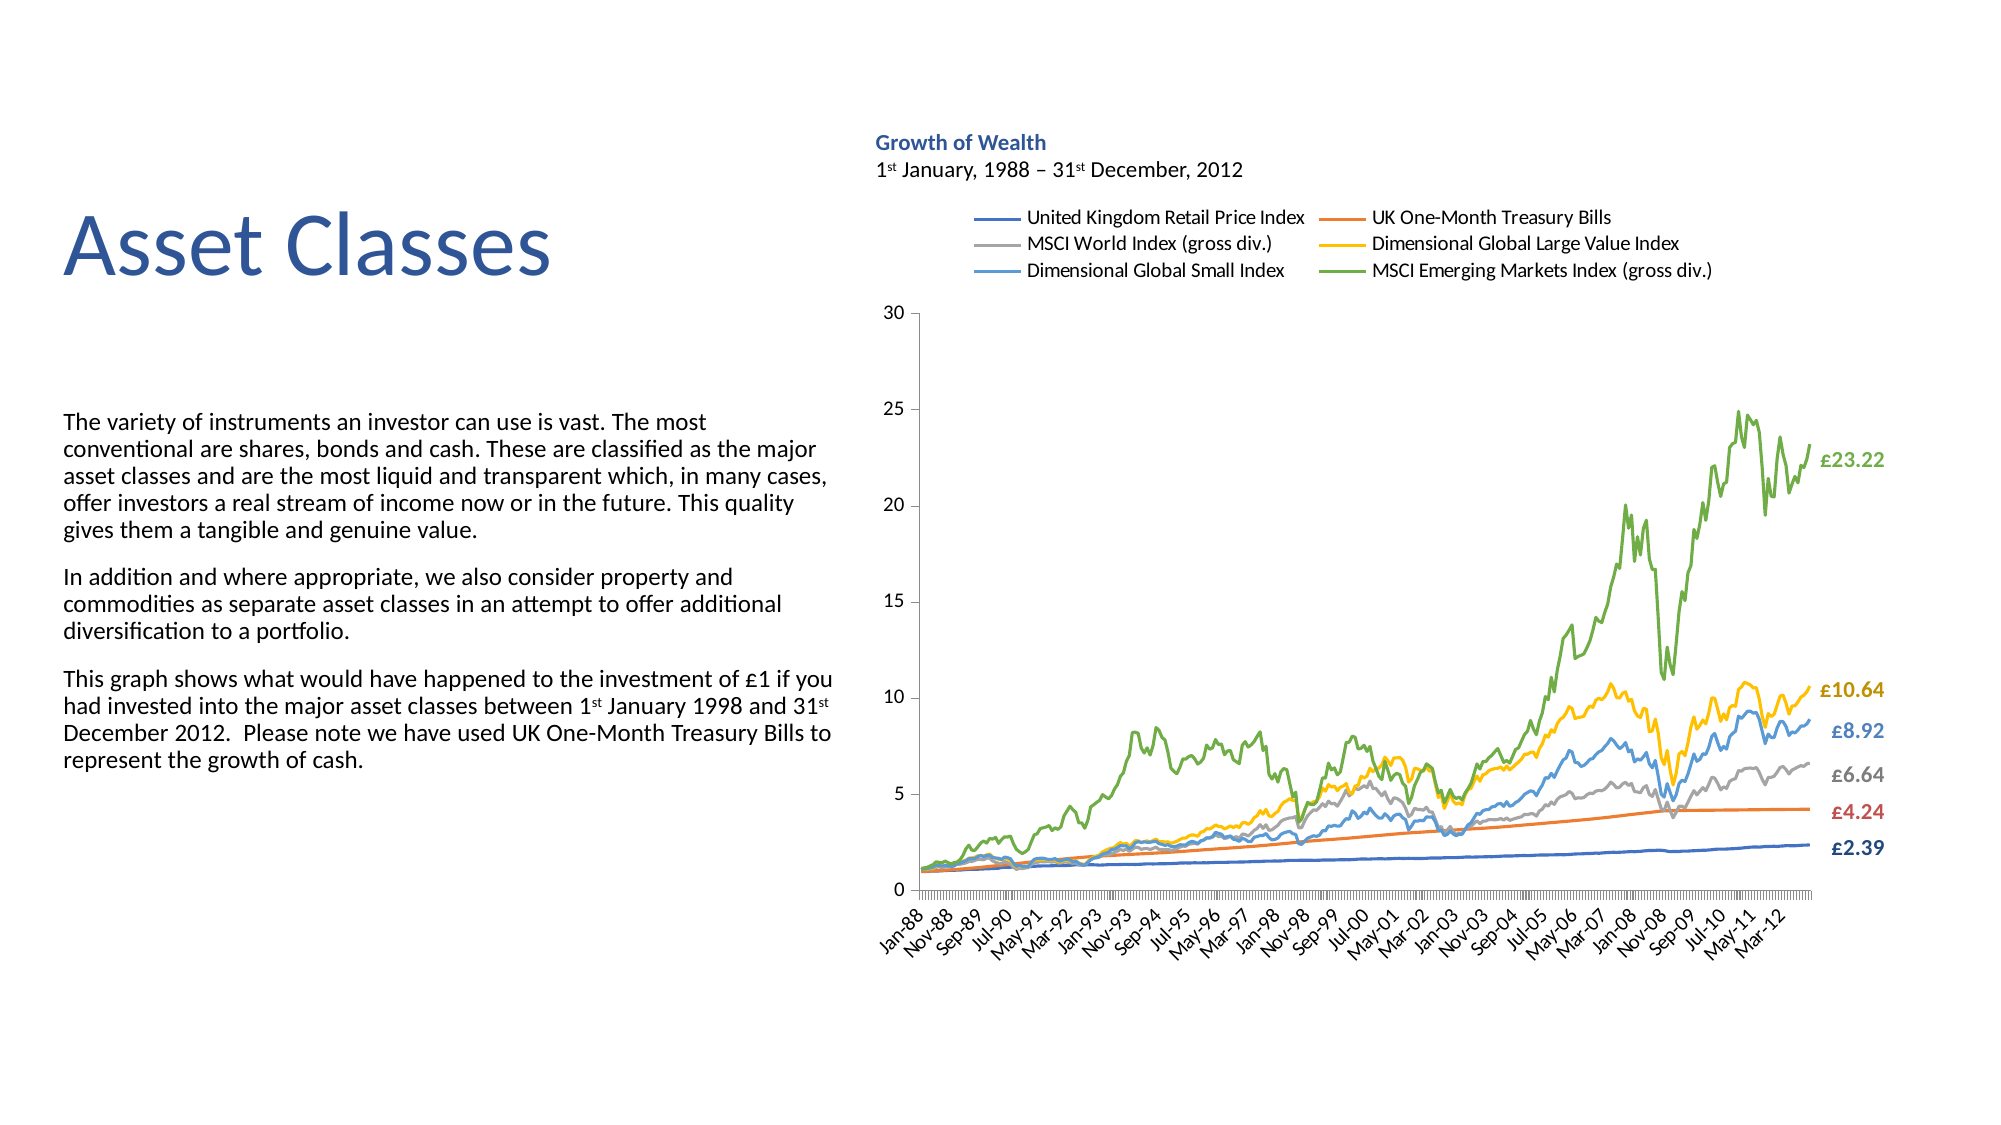

# Asset Classes
Growth of Wealth
1st January, 1988 – 31st December, 2012

### Chart

| Category | United Kingdom Retail Price Index | UK One-Month Treasury Bills | MSCI World Index (gross div.) | Dimensional Global Large Value Index | Dimensional Global Small Index | MSCI Emerging Markets Index (gross div.) |
|---|---|---|---|---|---|---|
| 32143 | 1.0 | 1.00698 | 1.09512 | 1.09441 | 1.09501 | 1.17398 |
| 32174 | 1.0039 | 1.01435 | 1.16705 | 1.16797 | 1.18147 | 1.18628 |
| 32203 | 1.00782 | 1.02142 | 1.11736 | 1.13216 | 1.15614 | 1.22065 |
| 32234 | 1.02424 | 1.02814 | 1.13769 | 1.16466 | 1.19712 | 1.29266 |
| 32264 | 1.02813 | 1.03423 | 1.13943 | 1.18253 | 1.22815 | 1.36037 |
| 32295 | 1.03204 | 1.0421 | 1.22188 | 1.28765 | 1.33436 | 1.51018 |
| 32325 | 1.03297 | 1.05091 | 1.2467 | 1.34466 | 1.31667 | 1.47371 |
| 32356 | 1.04454 | 1.06114 | 1.19444 | 1.28141 | 1.28793 | 1.45371 |
| 32387 | 1.04934 | 1.07152 | 1.24111 | 1.32734 | 1.30932 | 1.54267 |
| 32417 | 1.05994 | 1.08206 | 1.26839 | 1.33455 | 1.30166 | 1.46839 |
| 32448 | 1.06482 | 1.09365 | 1.25074 | 1.32425 | 1.27553 | 1.39303 |
| 32478 | 1.06769 | 1.10533 | 1.29052 | 1.37903 | 1.30911 | 1.46206 |
| 32509 | 1.07442 | 1.11706 | 1.38321 | 1.48419 | 1.42057 | 1.49305 |
| 32540 | 1.08216 | 1.12911 | 1.38053 | 1.48853 | 1.44221 | 1.61406 |
| 32568 | 1.08703 | 1.14107 | 1.41784 | 1.54602 | 1.50282 | 1.83431 |
| 32599 | 1.10637 | 1.15312 | 1.44979 | 1.5924 | 1.56726 | 2.18091 |
| 32629 | 1.11312 | 1.16648 | 1.5198 | 1.69961 | 1.66687 | 2.37489 |
| 32660 | 1.11702 | 1.17988 | 1.52224 | 1.71546 | 1.66866 | 2.11357 |
| 32690 | 1.11802 | 1.19341 | 1.57952 | 1.74037 | 1.67742 | 2.09974 |
| 32721 | 1.12093 | 1.20721 | 1.63802 | 1.82399 | 1.77582 | 2.28293 |
| 32752 | 1.12867 | 1.22156 | 1.63183 | 1.83338 | 1.8334 | 2.49024 |
| 32782 | 1.13736 | 1.23689 | 1.61613 | 1.80937 | 1.77905 | 2.58667 |
| 32813 | 1.14702 | 1.2523 | 1.69226 | 1.86855 | 1.83986 | 2.48275 |
| 32843 | 1.14989 | 1.26787 | 1.70716 | 1.91191 | 1.85859 | 2.7224 |
| 32874 | 1.15668 | 1.28358 | 1.55509 | 1.76682 | 1.73312 | 2.68652 |
| 32905 | 1.1635 | 1.2995 | 1.47978 | 1.69012 | 1.70554 | 2.77523 |
| 32933 | 1.17514 | 1.31557 | 1.42926 | 1.64344 | 1.69424 | 2.46634 |
| 32964 | 1.21098 | 1.33191 | 1.41543 | 1.61694 | 1.6321 | 2.65648 |
| 32994 | 1.22163 | 1.34839 | 1.52837 | 1.72133 | 1.75031 | 2.80786 |
| 33025 | 1.22652 | 1.36505 | 1.45852 | 1.64934 | 1.72647 | 2.79155 |
| 33055 | 1.2275 | 1.38185 | 1.38105 | 1.56683 | 1.66892 | 2.84988 |
| 33086 | 1.24015 | 1.3989 | 1.23084 | 1.37322 | 1.42761 | 2.44425 |
| 33117 | 1.2518 | 1.41612 | 1.11364 | 1.22342 | 1.26804 | 2.15607 |
| 33147 | 1.26144 | 1.43241 | 1.17088 | 1.30495 | 1.32735 | 2.03446 |
| 33178 | 1.25854 | 1.44886 | 1.15696 | 1.25576 | 1.2781 | 1.93681 |
| 33208 | 1.25753 | 1.46559 | 1.18592 | 1.2688 | 1.27476 | 2.02636 |
| 33239 | 1.26043 | 1.48244 | 1.20636 | 1.2866 | 1.25701 | 2.14893 |
| 33270 | 1.26723 | 1.49805 | 1.35762 | 1.48533 | 1.47942 | 2.54052 |
| 33298 | 1.27205 | 1.51322 | 1.45038 | 1.57247 | 1.63816 | 2.91099 |
| 33329 | 1.28846 | 1.52786 | 1.4748 | 1.60434 | 1.6799 | 2.96747 |
| 33359 | 1.29232 | 1.54216 | 1.52447 | 1.62987 | 1.69213 | 3.23426 |
| 33390 | 1.29814 | 1.55655 | 1.50336 | 1.60815 | 1.69484 | 3.27735 |
| 33420 | 1.29528 | 1.57054 | 1.51435 | 1.62072 | 1.65821 | 3.31531 |
| 33451 | 1.29813 | 1.58457 | 1.51479 | 1.59048 | 1.62251 | 3.39637 |
| 33482 | 1.30293 | 1.59826 | 1.48911 | 1.5909 | 1.63777 | 3.12823 |
| 33512 | 1.30776 | 1.61195 | 1.52356 | 1.61679 | 1.67755 | 3.27751 |
| 33543 | 1.31259 | 1.62588 | 1.44086 | 1.50591 | 1.57088 | 3.19209 |
| 33573 | 1.31351 | 1.6398 | 1.45383 | 1.49477 | 1.54444 | 3.33906 |
| 33604 | 1.31259 | 1.65392 | 1.49004 | 1.57442 | 1.62429 | 3.88976 |
| 33635 | 1.31942 | 1.66804 | 1.4937 | 1.58313 | 1.65069 | 4.14337 |
| 33664 | 1.32325 | 1.68224 | 1.46055 | 1.54008 | 1.59989 | 4.39475 |
| 33695 | 1.34362 | 1.69664 | 1.43066 | 1.54031 | 1.50153 | 4.21541 |
| 33725 | 1.34846 | 1.71036 | 1.4431 | 1.56085 | 1.54386 | 4.074 |
| 33756 | 1.34846 | 1.72423 | 1.34149 | 1.44718 | 1.42372 | 3.52905 |
| 33786 | 1.34361 | 1.73817 | 1.33145 | 1.39491 | 1.36475 | 3.53106 |
| 33817 | 1.34455 | 1.75246 | 1.31744 | 1.37404 | 1.3344 | 3.25132 |
| 33848 | 1.34939 | 1.76496 | 1.4578 | 1.51162 | 1.4772 | 3.64278 |
| 33878 | 1.35424 | 1.77634 | 1.61293 | 1.66956 | 1.6153 | 4.36342 |
| 33909 | 1.35235 | 1.78639 | 1.70077 | 1.76657 | 1.70203 | 4.47066 |
| 33939 | 1.34748 | 1.79616 | 1.71311 | 1.79097 | 1.73643 | 4.59746 |
| 33970 | 1.33495 | 1.80472 | 1.75031 | 1.87619 | 1.80151 | 4.70343 |
| 34001 | 1.34363 | 1.81336 | 1.8734 | 2.02407 | 1.91002 | 4.99927 |
| 34029 | 1.34846 | 1.82195 | 1.87245 | 2.10451 | 1.95904 | 4.87824 |
| 34060 | 1.361 | 1.83058 | 1.87734 | 2.17598 | 2.00056 | 4.78102 |
| 34090 | 1.3659 | 1.83924 | 1.93329 | 2.21877 | 2.15719 | 4.94588 |
| 34121 | 1.36495 | 1.84786 | 1.99146 | 2.26832 | 2.16717 | 5.28929 |
| 34151 | 1.36208 | 1.85661 | 2.06649 | 2.41191 | 2.24856 | 5.51897 |
| 34182 | 1.36794 | 1.86531 | 2.14995 | 2.50583 | 2.3494 | 5.95284 |
| 34213 | 1.37368 | 1.87394 | 2.09777 | 2.42989 | 2.33863 | 6.13315 |
| 34243 | 1.37272 | 1.88272 | 2.16981 | 2.47707 | 2.34108 | 6.72649 |
| 34274 | 1.3708 | 1.89075 | 2.04884 | 2.31176 | 2.18264 | 7.02907 |
| 34304 | 1.37368 | 1.89888 | 2.15808 | 2.44863 | 2.29825 | 8.22383 |
| 34335 | 1.36791 | 1.90707 | 2.26789 | 2.60618 | 2.49899 | 8.25378 |
| 34366 | 1.37571 | 1.91488 | 2.25856 | 2.599 | 2.55635 | 8.1781 |
| 34394 | 1.37956 | 1.92274 | 2.15854 | 2.51035 | 2.51044 | 7.42767 |
| 34425 | 1.39597 | 1.93053 | 2.1906 | 2.55881 | 2.54581 | 7.16447 |
| 34455 | 1.40086 | 1.93831 | 2.20322 | 2.59432 | 2.5251 | 7.43197 |
| 34486 | 1.40086 | 1.94621 | 2.14494 | 2.53825 | 2.52526 | 7.05428 |
| 34516 | 1.39414 | 1.95438 | 2.20684 | 2.62094 | 2.55223 | 7.56401 |
| 34547 | 1.40097 | 1.9623 | 2.26937 | 2.69117 | 2.58053 | 8.48668 |
| 34578 | 1.40391 | 1.97082 | 2.14639 | 2.54221 | 2.45183 | 8.33556 |
| 34608 | 1.40587 | 1.97958 | 2.14875 | 2.56618 | 2.4177 | 7.96613 |
| 34639 | 1.40686 | 1.9886 | 2.13426 | 2.5324 | 2.36243 | 7.83965 |
| 34669 | 1.41361 | 1.99841 | 2.15533 | 2.54915 | 2.40024 | 7.21 |
| 34700 | 1.41361 | 2.00897 | 2.09985 | 2.47312 | 2.31362 | 6.37156 |
| 34731 | 1.42238 | 2.01962 | 2.13066 | 2.51795 | 2.29713 | 6.20752 |
| 34759 | 1.42821 | 2.02993 | 2.17676 | 2.57105 | 2.32188 | 6.08747 |
| 34790 | 1.44278 | 2.04088 | 2.2726 | 2.66492 | 2.39573 | 6.41573 |
| 34820 | 1.44855 | 2.05114 | 2.32361 | 2.73767 | 2.38656 | 6.84882 |
| 34851 | 1.45043 | 2.06188 | 2.31593 | 2.73617 | 2.38659 | 6.84718 |
| 34881 | 1.44361 | 2.07327 | 2.42475 | 2.85234 | 2.50536 | 6.97923 |
| 34912 | 1.45141 | 2.08467 | 2.44702 | 2.90683 | 2.57186 | 7.03285 |
| 34943 | 1.45823 | 2.09619 | 2.46938 | 2.89763 | 2.53314 | 6.86223 |
| 34973 | 1.4505 | 2.10771 | 2.42708 | 2.83214 | 2.45637 | 6.589 |
| 35004 | 1.4505 | 2.11933 | 2.59807 | 3.04094 | 2.58467 | 6.69373 |
| 35034 | 1.4592 | 2.13059 | 2.63837 | 3.08736 | 2.6357 | 6.89613 |
| 35065 | 1.45439 | 2.14147 | 2.75772 | 3.22765 | 2.74123 | 7.58193 |
| 35096 | 1.46122 | 2.1524 | 2.73697 | 3.21566 | 2.7551 | 7.35909 |
| 35125 | 1.46707 | 2.16305 | 2.79028 | 3.29203 | 2.81941 | 7.43574 |
| 35156 | 1.47778 | 2.17369 | 2.9049 | 3.42928 | 3.03734 | 7.86438 |
| 35186 | 1.48073 | 2.18438 | 2.82242 | 3.34053 | 2.98729 | 7.59901 |
| 35217 | 1.48177 | 2.1947 | 2.83266 | 3.33712 | 2.94145 | 7.63425 |
| 35247 | 1.47599 | 2.20503 | 2.71785 | 3.21667 | 2.77009 | 7.07289 |
| 35278 | 1.48278 | 2.21542 | 2.75346 | 3.28531 | 2.81877 | 7.2641 |
| 35309 | 1.4896 | 2.22591 | 2.84981 | 3.37502 | 2.84091 | 7.29639 |
| 35339 | 1.4896 | 2.2368 | 2.754 | 3.28355 | 2.6859 | 6.81423 |
| 35370 | 1.49065 | 2.24787 | 2.81781 | 3.38598 | 2.6477 | 6.71162 |
| 35400 | 1.49542 | 2.25904 | 2.71958 | 3.28665 | 2.57047 | 6.61173 |
| 35431 | 1.49542 | 2.27022 | 2.95019 | 3.53289 | 2.73002 | 7.56908 |
| 35462 | 1.50125 | 2.28145 | 2.93272 | 3.55128 | 2.67365 | 7.75595 |
| 35490 | 1.50515 | 2.29291 | 2.84562 | 3.45442 | 2.56284 | 7.47449 |
| 35521 | 1.51388 | 2.30468 | 2.97815 | 3.55922 | 2.56309 | 7.58708 |
| 35551 | 1.51963 | 2.31668 | 3.1452 | 3.80505 | 2.78304 | 7.76154 |
| 35582 | 1.52541 | 2.3293 | 3.24132 | 3.89445 | 2.82348 | 8.02523 |
| 35612 | 1.52541 | 2.34248 | 3.44064 | 4.16882 | 2.8708 | 8.26404 |
| 35643 | 1.53502 | 2.35597 | 3.24669 | 3.98533 | 2.87405 | 7.29266 |
| 35674 | 1.54269 | 2.36961 | 3.43217 | 4.22969 | 2.98324 | 7.51351 |
| 35704 | 1.5447 | 2.38351 | 3.13753 | 3.89381 | 2.76597 | 6.05947 |
| 35735 | 1.54563 | 2.39788 | 3.17703 | 3.86059 | 2.64555 | 5.80817 |
| 35765 | 1.54949 | 2.41233 | 3.29331 | 4.02419 | 2.6685 | 6.09066 |
| 35796 | 1.54469 | 2.42686 | 3.40708 | 4.11983 | 2.74611 | 5.64855 |
| 35827 | 1.55241 | 2.44148 | 3.61281 | 4.42453 | 2.93181 | 6.19476 |
| 35855 | 1.55722 | 2.4562 | 3.7026 | 4.6039 | 3.01361 | 6.35492 |
| 35886 | 1.57466 | 2.471 | 3.74532 | 4.67944 | 3.05926 | 6.29576 |
| 35916 | 1.58332 | 2.48589 | 3.79261 | 4.7932 | 3.09187 | 5.57058 |
| 35947 | 1.58237 | 2.50146 | 3.79513 | 4.69037 | 2.9709 | 4.87319 |
| 35977 | 1.57858 | 2.51699 | 3.86495 | 4.72471 | 2.9271 | 5.12769 |
| 36008 | 1.58536 | 2.53263 | 3.27319 | 3.84922 | 2.44802 | 3.56138 |
| 36039 | 1.59218 | 2.54819 | 3.28273 | 3.77406 | 2.41371 | 3.73169 |
| 36069 | 1.59314 | 2.56341 | 3.63274 | 4.21715 | 2.58186 | 4.18533 |
| 36100 | 1.59218 | 2.57751 | 3.90558 | 4.50633 | 2.73509 | 4.59966 |
| 36130 | 1.59218 | 2.59046 | 4.06446 | 4.53798 | 2.79814 | 4.49702 |
| 36161 | 1.58247 | 2.60293 | 4.20703 | 4.62967 | 2.86365 | 4.48093 |
| 36192 | 1.58532 | 2.61461 | 4.18484 | 4.66905 | 2.82834 | 4.62298 |
| 36220 | 1.58912 | 2.62582 | 4.34189 | 4.88769 | 2.89265 | 5.21088 |
| 36251 | 1.59977 | 2.63695 | 4.52543 | 5.34461 | 3.1199 | 5.87084 |
| 36281 | 1.60361 | 2.64826 | 4.3817 | 5.18236 | 3.12176 | 5.86484 |
| 36312 | 1.60361 | 2.65892 | 4.66269 | 5.51959 | 3.37405 | 6.63866 |
| 36342 | 1.5988 | 2.66977 | 4.52403 | 5.3927 | 3.3498 | 6.28424 |
| 36373 | 1.60263 | 2.68066 | 4.55031 | 5.44392 | 3.40835 | 6.38869 |
| 36404 | 1.60937 | 2.69215 | 4.40031 | 5.20652 | 3.35829 | 6.02664 |
| 36434 | 1.61226 | 2.7037 | 4.64637 | 5.38483 | 3.37439 | 6.1772 |
| 36465 | 1.6142 | 2.71565 | 4.92241 | 5.44828 | 3.59109 | 6.93497 |
| 36495 | 1.62001 | 2.72787 | 5.24695 | 5.57357 | 3.76032 | 7.70751 |
| 36526 | 1.6132 | 2.7405 | 4.92982 | 5.12687 | 3.71198 | 7.72641 |
| 36557 | 1.62192 | 2.75428 | 5.0757 | 5.03808 | 4.16033 | 8.03742 |
| 36586 | 1.63067 | 2.76768 | 5.36386 | 5.4547 | 4.03504 | 7.98245 |
| 36617 | 1.64714 | 2.7813 | 5.24413 | 5.47238 | 3.76507 | 7.3755 |
| 36647 | 1.65291 | 2.79498 | 5.35233 | 5.95641 | 3.87701 | 7.40297 |
| 36678 | 1.65671 | 2.80873 | 5.46336 | 5.86373 | 4.09534 | 7.56689 |
| 36708 | 1.65091 | 2.82248 | 5.35792 | 5.96449 | 3.99459 | 7.24218 |
| 36739 | 1.65091 | 2.83629 | 5.70459 | 6.37365 | 4.30438 | 7.50365 |
| 36770 | 1.66247 | 2.8501 | 5.31634 | 6.19457 | 4.09278 | 6.73995 |
| 36800 | 1.66147 | 2.86384 | 5.32321 | 6.35223 | 3.91356 | 6.36522 |
| 36831 | 1.66629 | 2.87771 | 5.12263 | 6.38003 | 3.78196 | 5.9503 |
| 36861 | 1.66729 | 2.89164 | 4.94043 | 6.55131 | 3.77731 | 5.78284 |
| 36892 | 1.65662 | 2.90549 | 5.14915 | 6.94508 | 4.00388 | 6.72645 |
| 36923 | 1.6654 | 2.91905 | 4.77569 | 6.76066 | 3.87314 | 6.28015 |
| 36951 | 1.6674 | 2.93268 | 4.52766 | 6.51504 | 3.6511 | 5.74547 |
| 36982 | 1.67607 | 2.94638 | 4.83253 | 6.90659 | 3.88983 | 5.99103 |
| 37012 | 1.68679 | 2.95917 | 4.80663 | 6.90803 | 3.97027 | 6.10589 |
| 37043 | 1.68865 | 2.97171 | 4.70376 | 6.93141 | 3.9875 | 6.04096 |
| 37073 | 1.67801 | 2.98422 | 4.58044 | 6.78657 | 3.79912 | 5.5844 |
| 37104 | 1.68472 | 2.99616 | 4.28519 | 6.42759 | 3.69794 | 5.43262 |
| 37135 | 1.69045 | 3.00732 | 3.85725 | 5.65213 | 3.15834 | 4.53194 |
| 37165 | 1.68758 | 3.01805 | 3.97324 | 5.80932 | 3.37295 | 4.86426 |
| 37196 | 1.68083 | 3.02763 | 4.29217 | 6.37559 | 3.62725 | 5.47838 |
| 37226 | 1.67881 | 3.0374 | 4.23248 | 6.33677 | 3.62312 | 5.79388 |
| 37257 | 1.6778 | 3.0472 | 4.22687 | 6.26947 | 3.66454 | 6.16849 |
| 37288 | 1.68267 | 3.05695 | 4.1876 | 6.21697 | 3.63888 | 6.26482 |
| 37316 | 1.6894 | 3.06705 | 4.34406 | 6.48002 | 3.84385 | 6.5968 |
| 37347 | 1.70106 | 3.07711 | 4.10214 | 6.2204 | 3.82898 | 6.4878 |
| 37377 | 1.70582 | 3.08708 | 4.09486 | 6.26373 | 3.84235 | 6.35836 |
| 37408 | 1.70582 | 3.09708 | 3.69288 | 5.54833 | 3.57654 | 5.64537 |
| 37438 | 1.70292 | 3.10711 | 3.2999 | 4.85197 | 3.13961 | 5.08928 |
| 37469 | 1.70769 | 3.1171 | 3.33949 | 4.99063 | 3.15936 | 5.21884 |
| 37500 | 1.7193 | 3.12711 | 2.92442 | 4.27956 | 2.86991 | 4.57975 |
| 37530 | 1.72222 | 3.13716 | 3.1572 | 4.65066 | 2.92909 | 4.90241 |
| 37561 | 1.72515 | 3.14724 | 3.3462 | 5.11664 | 3.10483 | 5.26831 |
| 37591 | 1.72808 | 3.15744 | 3.07819 | 4.65931 | 2.9572 | 4.92293 |
| 37622 | 1.72705 | 3.16767 | 2.92379 | 4.50409 | 2.86678 | 4.80069 |
| 37653 | 1.73568 | 3.17793 | 2.99877 | 4.57004 | 2.94555 | 4.87438 |
| 37681 | 1.74141 | 3.18731 | 2.9801 | 4.48014 | 2.94075 | 4.71965 |
| 37712 | 1.75395 | 3.19672 | 3.21062 | 4.98865 | 3.19229 | 5.08361 |
| 37742 | 1.75693 | 3.20623 | 3.31254 | 5.26016 | 3.43408 | 5.31506 |
| 37773 | 1.755 | 3.21578 | 3.347 | 5.32942 | 3.52976 | 5.57783 |
| 37803 | 1.755 | 3.22472 | 3.50641 | 5.68179 | 3.78836 | 6.08475 |
| 37834 | 1.75798 | 3.23369 | 3.64127 | 5.96888 | 4.03599 | 6.59873 |
| 37865 | 1.76677 | 3.24333 | 3.48854 | 5.69602 | 3.96945 | 6.32817 |
| 37895 | 1.76765 | 3.25294 | 3.61881 | 6.0312 | 4.1647 | 6.72281 |
| 37926 | 1.76854 | 3.26305 | 3.62583 | 6.08571 | 4.21511 | 6.71478 |
| 37956 | 1.77632 | 3.27328 | 3.70275 | 6.24169 | 4.22673 | 6.9186 |
| 37987 | 1.77241 | 3.28354 | 3.70081 | 6.31412 | 4.36352 | 7.04593 |
| 38018 | 1.77915 | 3.29444 | 3.69196 | 6.34892 | 4.38154 | 7.22968 |
| 38047 | 1.78697 | 3.30537 | 3.70472 | 6.36657 | 4.51294 | 7.39406 |
| 38078 | 1.7977 | 3.31686 | 3.76296 | 6.4414 | 4.54223 | 7.03648 |
| 38108 | 1.80543 | 3.329 | 3.67531 | 6.26571 | 4.38989 | 6.67184 |
| 38139 | 1.80831 | 3.3417 | 3.79363 | 6.49379 | 4.63303 | 6.77604 |
| 38169 | 1.80831 | 3.35446 | 3.66079 | 6.28519 | 4.39571 | 6.63813 |
| 38200 | 1.81412 | 3.36746 | 3.7182 | 6.41791 | 4.44642 | 6.99096 |
| 38231 | 1.82089 | 3.38108 | 3.76751 | 6.56243 | 4.59126 | 7.35137 |
| 38261 | 1.82574 | 3.39486 | 3.81269 | 6.69385 | 4.67783 | 7.43404 |
| 38292 | 1.82961 | 3.40815 | 3.84834 | 6.84531 | 4.83125 | 7.7861 |
| 38322 | 1.83832 | 3.42319 | 3.97892 | 7.10205 | 5.01403 | 8.12522 |
| 38353 | 1.82864 | 3.43573 | 3.95977 | 7.09793 | 5.10848 | 8.29694 |
| 38384 | 1.83542 | 3.44811 | 4.01038 | 7.19583 | 5.1957 | 8.85628 |
| 38412 | 1.84413 | 3.46206 | 4.00199 | 7.21857 | 5.16578 | 8.41466 |
| 38443 | 1.85478 | 3.47657 | 3.88175 | 6.92348 | 4.93955 | 8.11547 |
| 38473 | 1.85865 | 3.48999 | 4.14975 | 7.39712 | 5.25579 | 8.8178 |
| 38504 | 1.86058 | 3.50372 | 4.24684 | 7.63864 | 5.49882 | 9.25147 |
| 38534 | 1.86058 | 3.51773 | 4.48152 | 8.09689 | 5.88559 | 10.09848 |
| 38565 | 1.86446 | 3.53136 | 4.4044 | 7.98845 | 5.84887 | 9.93454 |
| 38596 | 1.8693 | 3.54493 | 4.61964 | 8.37382 | 6.10757 | 11.10015 |
| 38626 | 1.87123 | 3.55756 | 4.49265 | 8.24165 | 5.89291 | 10.3385 |
| 38657 | 1.87414 | 3.57057 | 4.75397 | 8.68134 | 6.22941 | 11.45764 |
| 38687 | 1.87898 | 3.58499 | 4.88555 | 8.91342 | 6.52725 | 12.1989 |
| 38718 | 1.8722 | 3.59795 | 4.93674 | 9.02173 | 6.80735 | 13.12248 |
| 38749 | 1.87995 | 3.61019 | 5.00147 | 9.24055 | 6.90564 | 13.29608 |
| 38777 | 1.88769 | 3.62463 | 5.16286 | 9.57411 | 7.29447 | 13.54424 |
| 38808 | 1.90221 | 3.63785 | 5.07094 | 9.48221 | 7.22237 | 13.82521 |
| 38838 | 1.91383 | 3.65125 | 4.78015 | 8.95381 | 6.66954 | 12.07146 |
| 38869 | 1.92157 | 3.66573 | 4.83481 | 9.01498 | 6.65295 | 12.18218 |
| 38899 | 1.92157 | 3.67906 | 4.81708 | 9.02872 | 6.46204 | 12.23999 |
| 38930 | 1.92835 | 3.69335 | 4.85102 | 9.07968 | 6.51862 | 12.32033 |
| 38961 | 1.93706 | 3.7085 | 4.99337 | 9.41258 | 6.65777 | 12.63419 |
| 38991 | 1.93996 | 3.72338 | 5.08208 | 9.6074 | 6.83381 | 12.99044 |
| 39022 | 1.94674 | 3.73873 | 5.05494 | 9.5351 | 6.87453 | 13.5449 |
| 39052 | 1.96223 | 3.75536 | 5.17955 | 9.90841 | 7.08087 | 14.21227 |
| 39083 | 1.95158 | 3.77098 | 5.22377 | 10.01436 | 7.21788 | 14.01684 |
| 39114 | 1.9661 | 3.78639 | 5.20028 | 9.93654 | 7.29569 | 13.93976 |
| 39142 | 1.97869 | 3.80398 | 5.28769 | 10.08458 | 7.49629 | 14.47287 |
| 39173 | 1.98837 | 3.82035 | 5.43607 | 10.34691 | 7.65754 | 14.90386 |
| 39203 | 1.99611 | 3.83802 | 5.64902 | 10.77104 | 7.91717 | 15.80046 |
| 39234 | 2.00676 | 3.85613 | 5.52926 | 10.52369 | 7.79685 | 16.31715 |
| 39264 | 1.99514 | 3.8743 | 5.34669 | 10.03857 | 7.57829 | 16.99189 |
| 39295 | 2.00676 | 3.89462 | 5.38436 | 10.02439 | 7.38874 | 16.75902 |
| 39326 | 2.01354 | 3.9122 | 5.56023 | 10.26592 | 7.50581 | 18.34053 |
| 39356 | 2.02225 | 3.93126 | 5.64015 | 10.34321 | 7.70547 | 20.06069 |
| 39387 | 2.02999 | 3.95102 | 5.47372 | 9.8548 | 7.22433 | 18.85191 |
| 39417 | 2.04161 | 3.96952 | 5.58203 | 9.95757 | 7.32228 | 19.54005 |
| 39448 | 2.03096 | 3.98741 | 5.16203 | 9.349 | 6.6971 | 17.125 |
| 39479 | 2.04645 | 4.00533 | 5.13853 | 9.09374 | 6.85811 | 18.40917 |
| 39508 | 2.05323 | 4.02201 | 5.09798 | 9.00346 | 6.78747 | 17.45776 |
| 39539 | 2.07162 | 4.03911 | 5.36011 | 9.47758 | 6.96207 | 18.84249 |
| 39569 | 2.08227 | 4.05694 | 5.46888 | 9.44675 | 7.1919 | 19.26928 |
| 39600 | 2.09872 | 4.07334 | 5.00703 | 8.26815 | 6.60208 | 17.25536 |
| 39630 | 2.09582 | 4.09123 | 4.9098 | 8.3194 | 6.39491 | 16.69923 |
| 39661 | 2.1026 | 4.10919 | 5.26631 | 8.92991 | 6.77924 | 16.71415 |
| 39692 | 2.11421 | 4.12675 | 4.75974 | 8.19096 | 5.93939 | 14.1401 |
| 39722 | 2.10744 | 4.14434 | 4.26251 | 6.92173 | 5.02188 | 11.3478 |
| 39753 | 2.09098 | 4.15565 | 4.17477 | 6.5613 | 4.86996 | 10.98162 |
| 39783 | 2.06097 | 4.16219 | 4.61126 | 7.29346 | 5.57268 | 12.66628 |
| 39814 | 2.03387 | 4.16699 | 4.17542 | 6.28282 | 5.11441 | 11.75991 |
| 39845 | 2.04645 | 4.17011 | 3.79694 | 5.50099 | 4.67541 | 11.23487 |
| 39873 | 2.04548 | 4.17221 | 4.07628 | 6.08405 | 4.97619 | 12.82188 |
| 39904 | 2.04742 | 4.17428 | 4.40113 | 7.1158 | 5.57657 | 14.50748 |
| 39934 | 2.06 | 4.1759 | 4.39832 | 7.24314 | 5.75175 | 15.55495 |
| 39965 | 2.06581 | 4.17749 | 4.30337 | 7.02152 | 5.68202 | 15.07884 |
| 39995 | 2.06581 | 4.17916 | 4.59856 | 7.68655 | 6.07328 | 16.53142 |
| 40026 | 2.07549 | 4.18033 | 4.91539 | 8.51356 | 6.57819 | 16.90687 |
| 40057 | 2.0842 | 4.18151 | 5.20831 | 9.04308 | 7.11425 | 18.78809 |
| 40087 | 2.09098 | 4.18287 | 4.98241 | 8.40288 | 6.72931 | 18.31907 |
| 40118 | 2.09679 | 4.18407 | 5.17643 | 8.5982 | 6.83445 | 19.06237 |
| 40148 | 2.11034 | 4.18553 | 5.36861 | 8.88212 | 7.12749 | 20.18429 |
| 40179 | 2.10937 | 4.18685 | 5.20154 | 8.68044 | 7.08729 | 19.26104 |
| 40210 | 2.12196 | 4.18825 | 5.53193 | 9.2454 | 7.45414 | 20.26708 |
| 40238 | 2.13648 | 4.18989 | 5.90593 | 10.03017 | 8.02682 | 22.01045 |
| 40269 | 2.15681 | 4.19165 | 5.86154 | 10.00881 | 8.17915 | 22.09912 |
| 40299 | 2.16455 | 4.19321 | 5.58799 | 9.44984 | 7.71131 | 21.23797 |
| 40330 | 2.16939 | 4.19488 | 5.24908 | 8.80743 | 7.29447 | 20.50209 |
| 40360 | 2.16455 | 4.19659 | 5.40455 | 9.19837 | 7.50484 | 21.16105 |
| 40391 | 2.17326 | 4.19821 | 5.32545 | 8.88872 | 7.36421 | 21.23763 |
| 40422 | 2.18101 | 4.19983 | 5.68598 | 9.52813 | 8.01111 | 23.04106 |
| 40452 | 2.18585 | 4.20154 | 5.78336 | 9.63488 | 8.17916 | 23.24646 |
| 40483 | 2.19553 | 4.20323 | 5.83194 | 9.5914 | 8.29526 | 23.3163 |
| 40513 | 2.21102 | 4.20516 | 6.24805 | 10.46191 | 9.08252 | 24.92461 |
| 40544 | 2.21683 | 4.20692 | 6.22009 | 10.59822 | 8.96012 | 23.60577 |
| 40575 | 2.23909 | 4.20852 | 6.34633 | 10.83878 | 9.14066 | 23.04668 |
| 40603 | 2.25071 | 4.21033 | 6.37066 | 10.7785 | 9.3318 | 24.73145 |
| 40634 | 2.2691 | 4.21228 | 6.38224 | 10.69953 | 9.33882 | 24.49424 |
| 40664 | 2.27684 | 4.21404 | 6.35265 | 10.54257 | 9.23665 | 24.22898 |
| 40695 | 2.27684 | 4.21581 | 6.41068 | 10.55775 | 9.26767 | 24.46203 |
| 40725 | 2.272 | 4.2176 | 6.15619 | 9.95157 | 8.90792 | 23.82832 |
| 40756 | 2.28556 | 4.21943 | 5.78901 | 9.05638 | 8.27995 | 21.95031 |
| 40787 | 2.30298 | 4.22093 | 5.50811 | 8.49721 | 7.64807 | 19.52215 |
| 40817 | 2.30395 | 4.2224 | 5.89606 | 9.21511 | 8.14882 | 21.44313 |
| 40848 | 2.30879 | 4.22407 | 5.89856 | 9.05989 | 7.97666 | 20.51272 |
| 40878 | 2.3175 | 4.22572 | 5.95793 | 9.17774 | 7.96503 | 20.4751 |
| 40909 | 2.30395 | 4.22692 | 6.16808 | 9.65429 | 8.46653 | 22.47145 |
| 40940 | 2.32234 | 4.22805 | 6.41138 | 10.1194 | 8.80538 | 23.59567 |
| 40969 | 2.33106 | 4.2293 | 6.4624 | 10.17471 | 8.79288 | 22.68801 |
| 41000 | 2.34751 | 4.23047 | 6.30128 | 9.74588 | 8.53556 | 22.09966 |
| 41030 | 2.34654 | 4.23184 | 6.06892 | 9.18207 | 8.06993 | 20.6737 |
| 41061 | 2.34074 | 4.23319 | 6.2795 | 9.60722 | 8.26214 | 21.13899 |
| 41091 | 2.34364 | 4.23451 | 6.35509 | 9.61437 | 8.20309 | 21.54327 |
| 41122 | 2.35235 | 4.23586 | 6.43724 | 9.81926 | 8.35631 | 21.21023 |
| 41153 | 2.36397 | 4.23698 | 6.50654 | 10.06549 | 8.56653 | 22.11888 |
| 41183 | 2.37752 | 4.2383 | 6.4686 | 10.16808 | 8.5643 | 22.00119 |
| 41214 | 2.37752 | 4.23955 | 6.60242 | 10.34702 | 8.67337 | 22.44359 |
| 41244 | 2.38914 | 4.24069 | 6.63773 | 10.64371 | 8.91807 | 23.2204 |
£23.22
£10.64
£8.92
£6.64
£4.24
£2.39

The variety of instruments an investor can use is vast. The most conventional are shares, bonds and cash. These are classified as the major asset classes and are the most liquid and transparent which, in many cases, offer investors a real stream of income now or in the future. This quality gives them a tangible and genuine value.
In addition and where appropriate, we also consider property and commodities as separate asset classes in an attempt to offer additional diversification to a portfolio.
This graph shows what would have happened to the investment of £1 if you had invested into the major asset classes between 1st January 1998 and 31st December 2012.  Please note we have used UK One-Month Treasury Bills to represent the growth of cash.